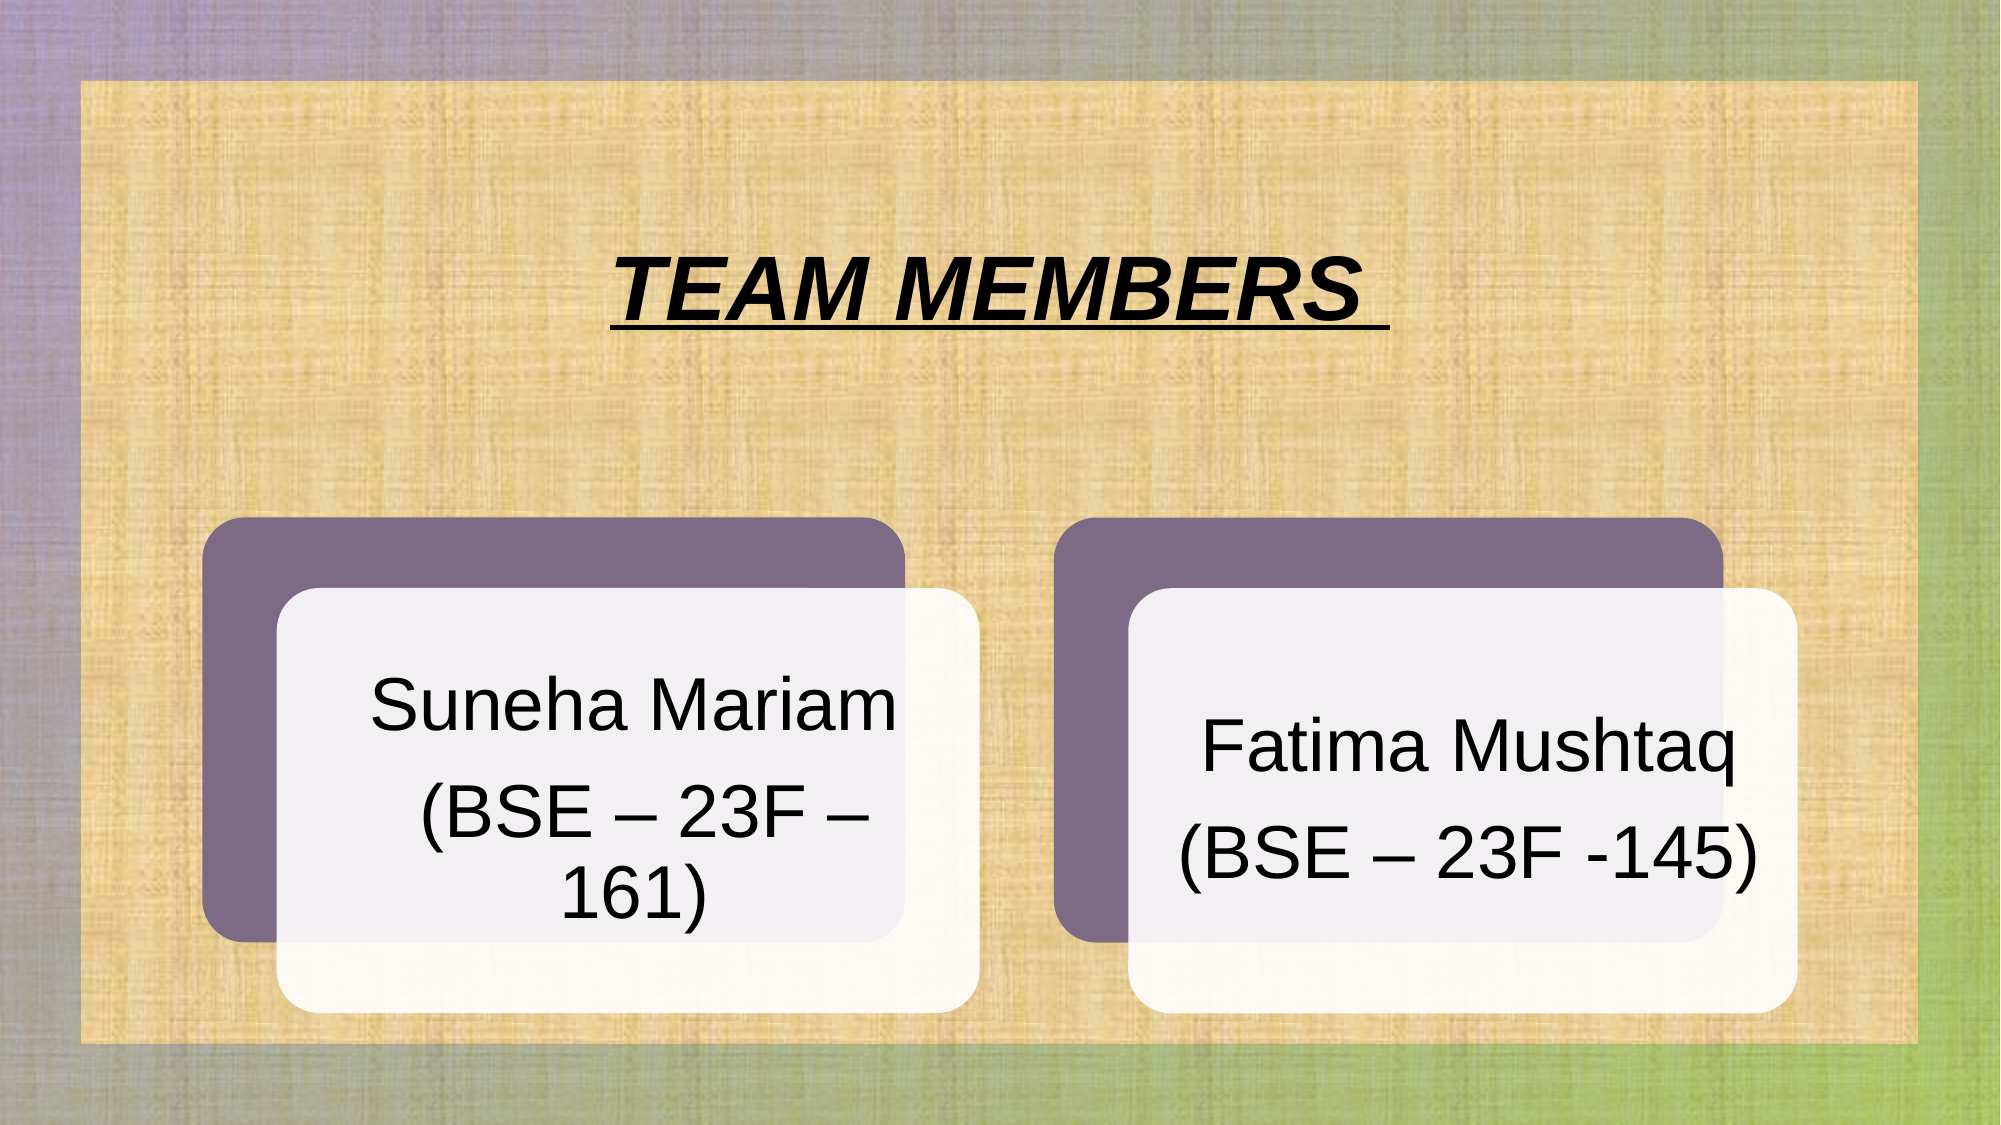

# TEAM MEMBERS
Suneha Mariam
 (BSE – 23F – 161)
Fatima Mushtaq
(BSE – 23F -145)